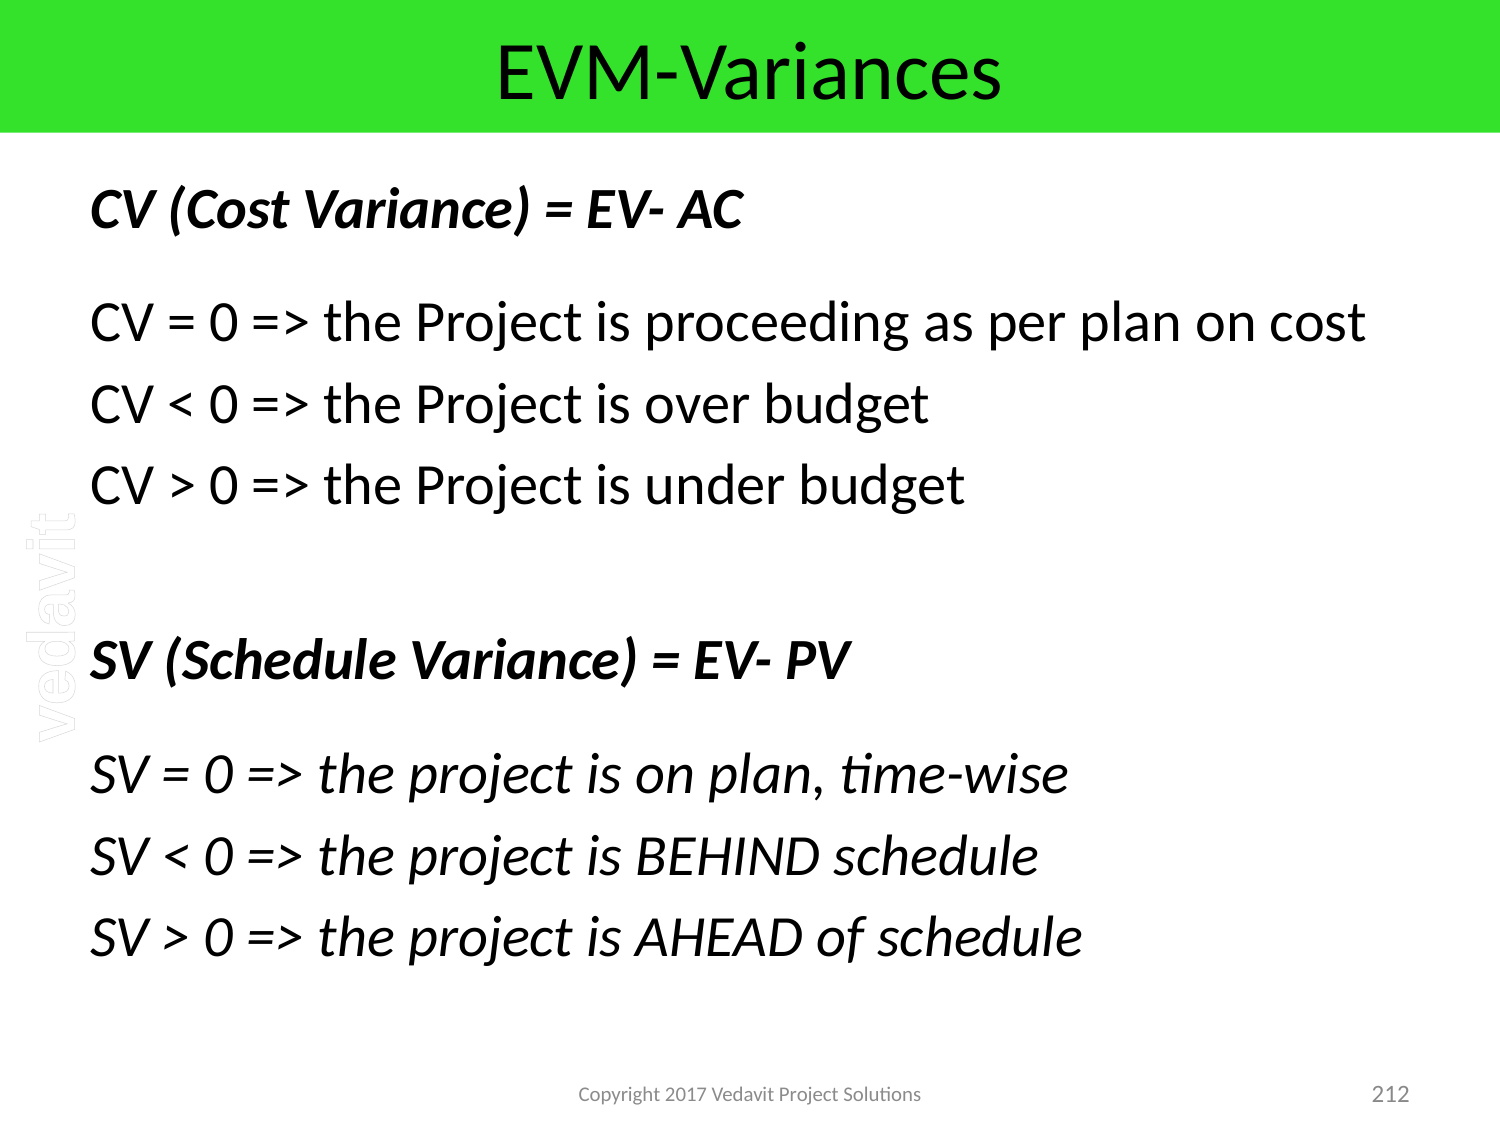

# EVM-Variances
CV (Cost Variance) = EV- AC
CV = 0 => the Project is proceeding as per plan on cost
CV < 0 => the Project is over budget
CV > 0 => the Project is under budget

SV (Schedule Variance) = EV- PV
SV = 0 => the project is on plan, time-wise
SV < 0 => the project is BEHIND schedule
SV > 0 => the project is AHEAD of schedule
Copyright 2017 Vedavit Project Solutions
212